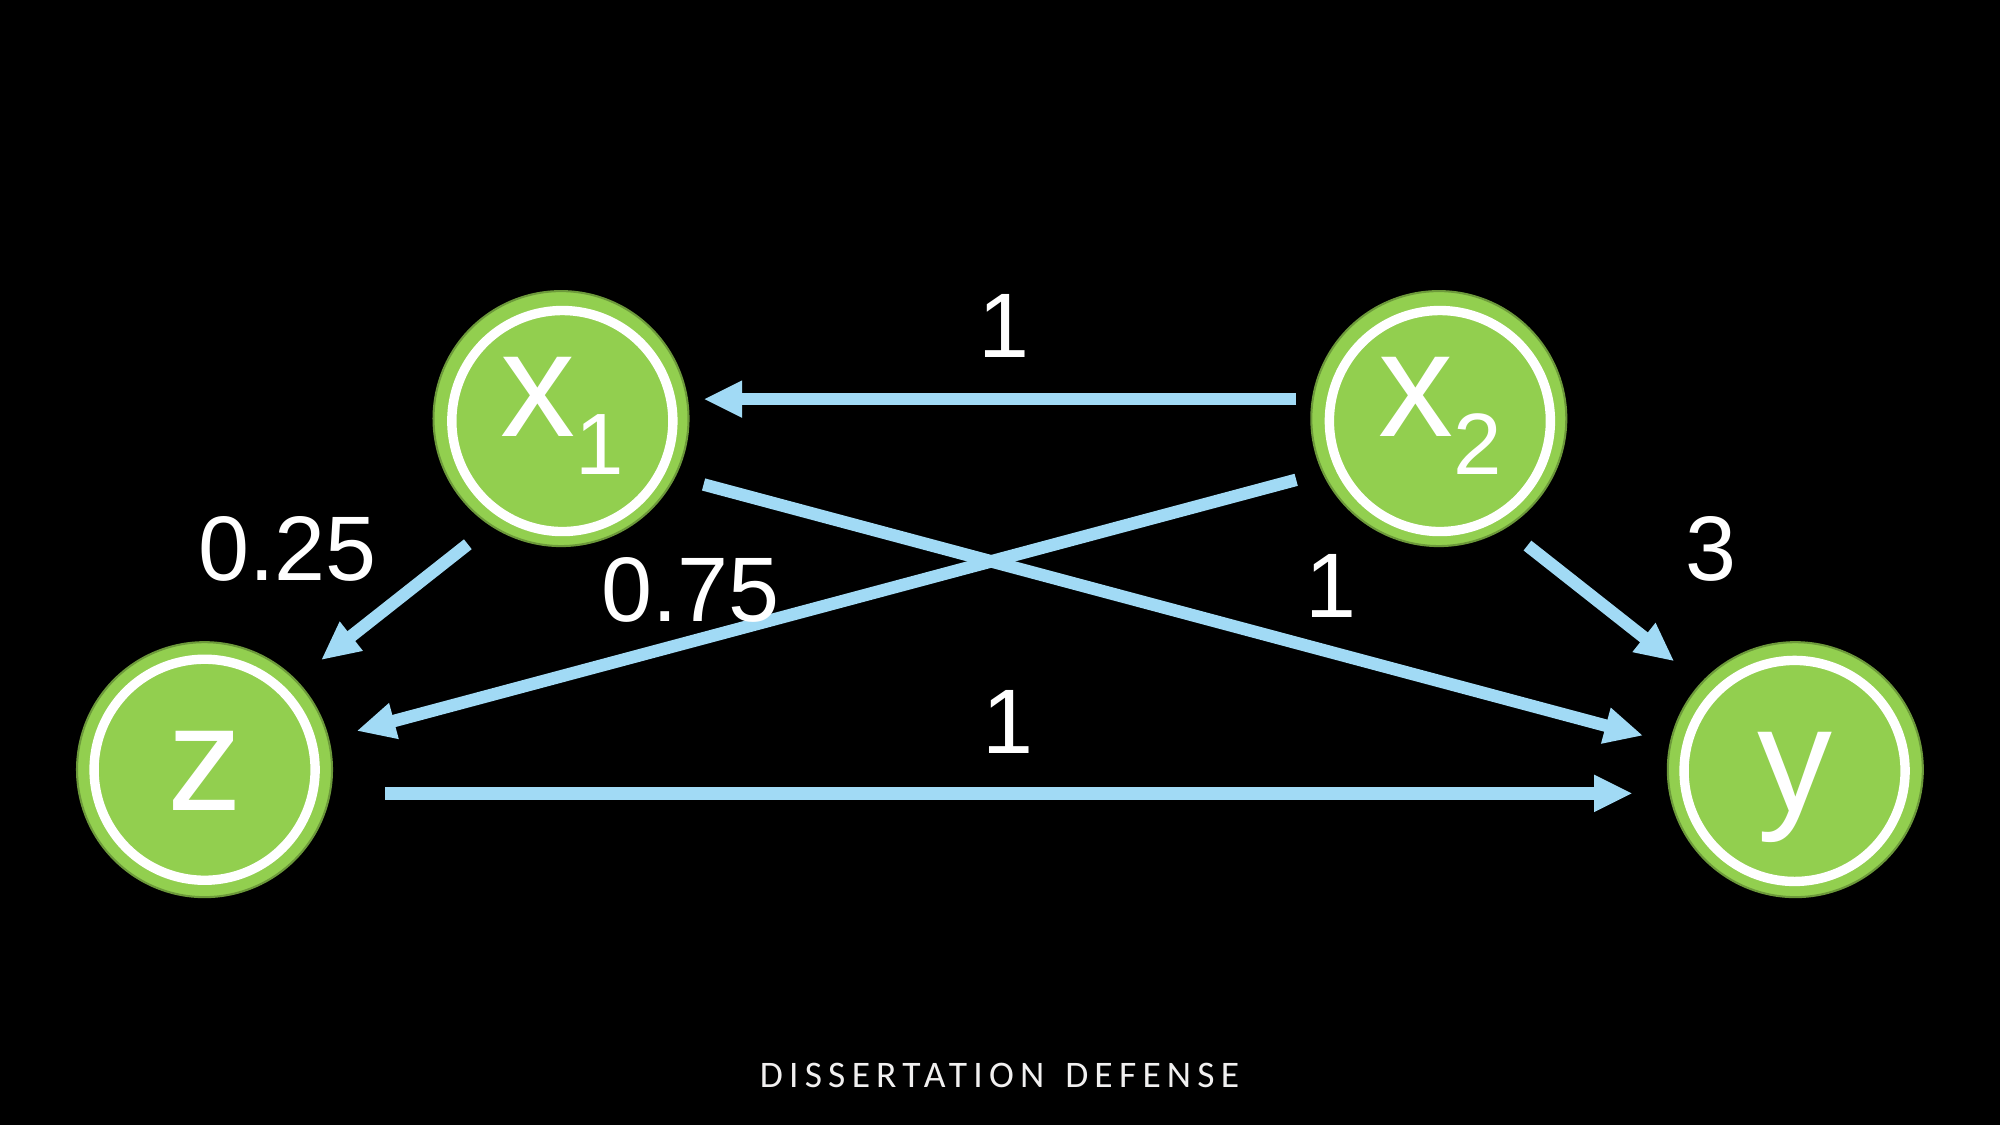

1

x1

x2
3
0.25
1
0.75

z

y
1